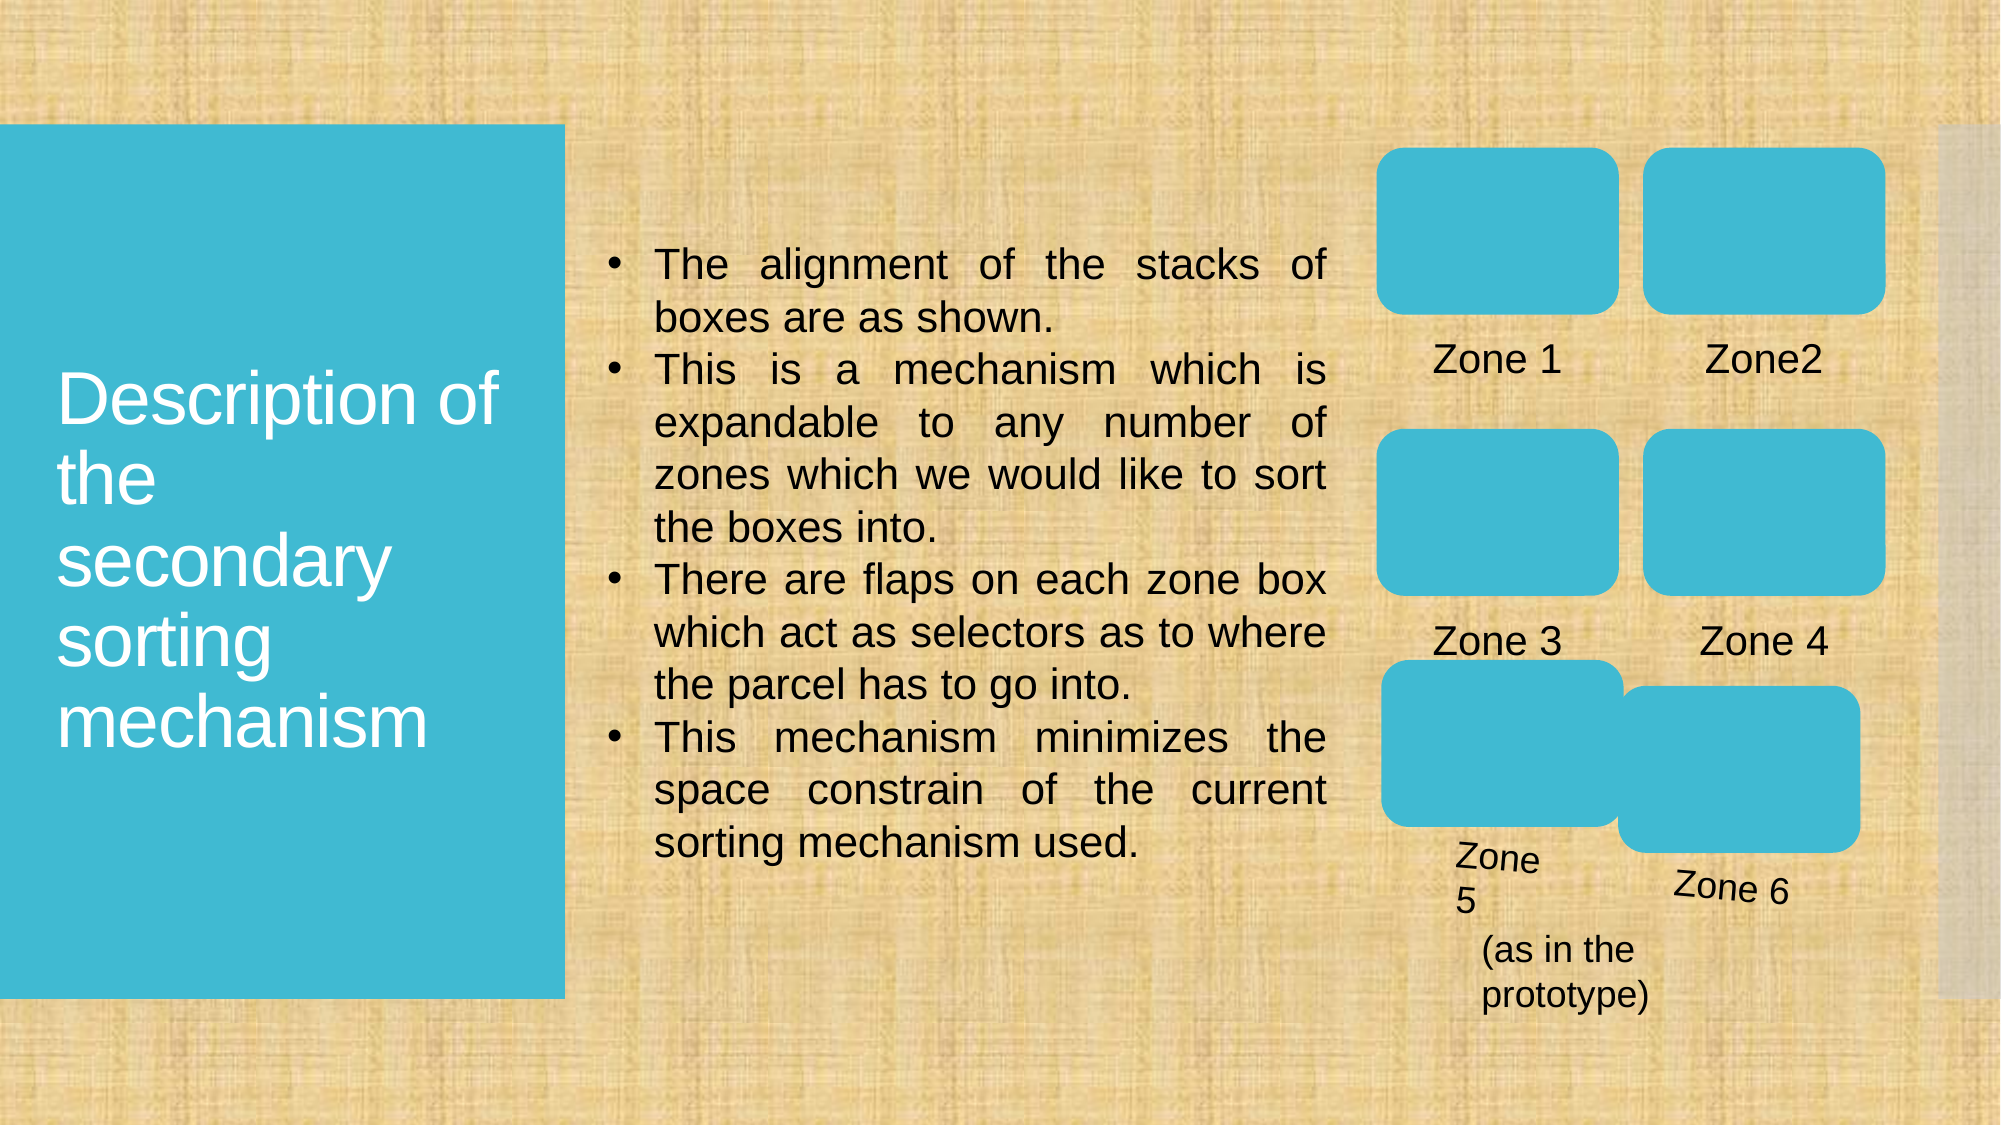

Zone 1
Zone2
Zone 3
Zone 4
# Description of the secondary sorting mechanism
The alignment of the stacks of boxes are as shown.
This is a mechanism which is expandable to any number of zones which we would like to sort the boxes into.
There are flaps on each zone box which act as selectors as to where the parcel has to go into.
This mechanism minimizes the space constrain of the current sorting mechanism used.

Zone 5

Zone 6
(as in the prototype)